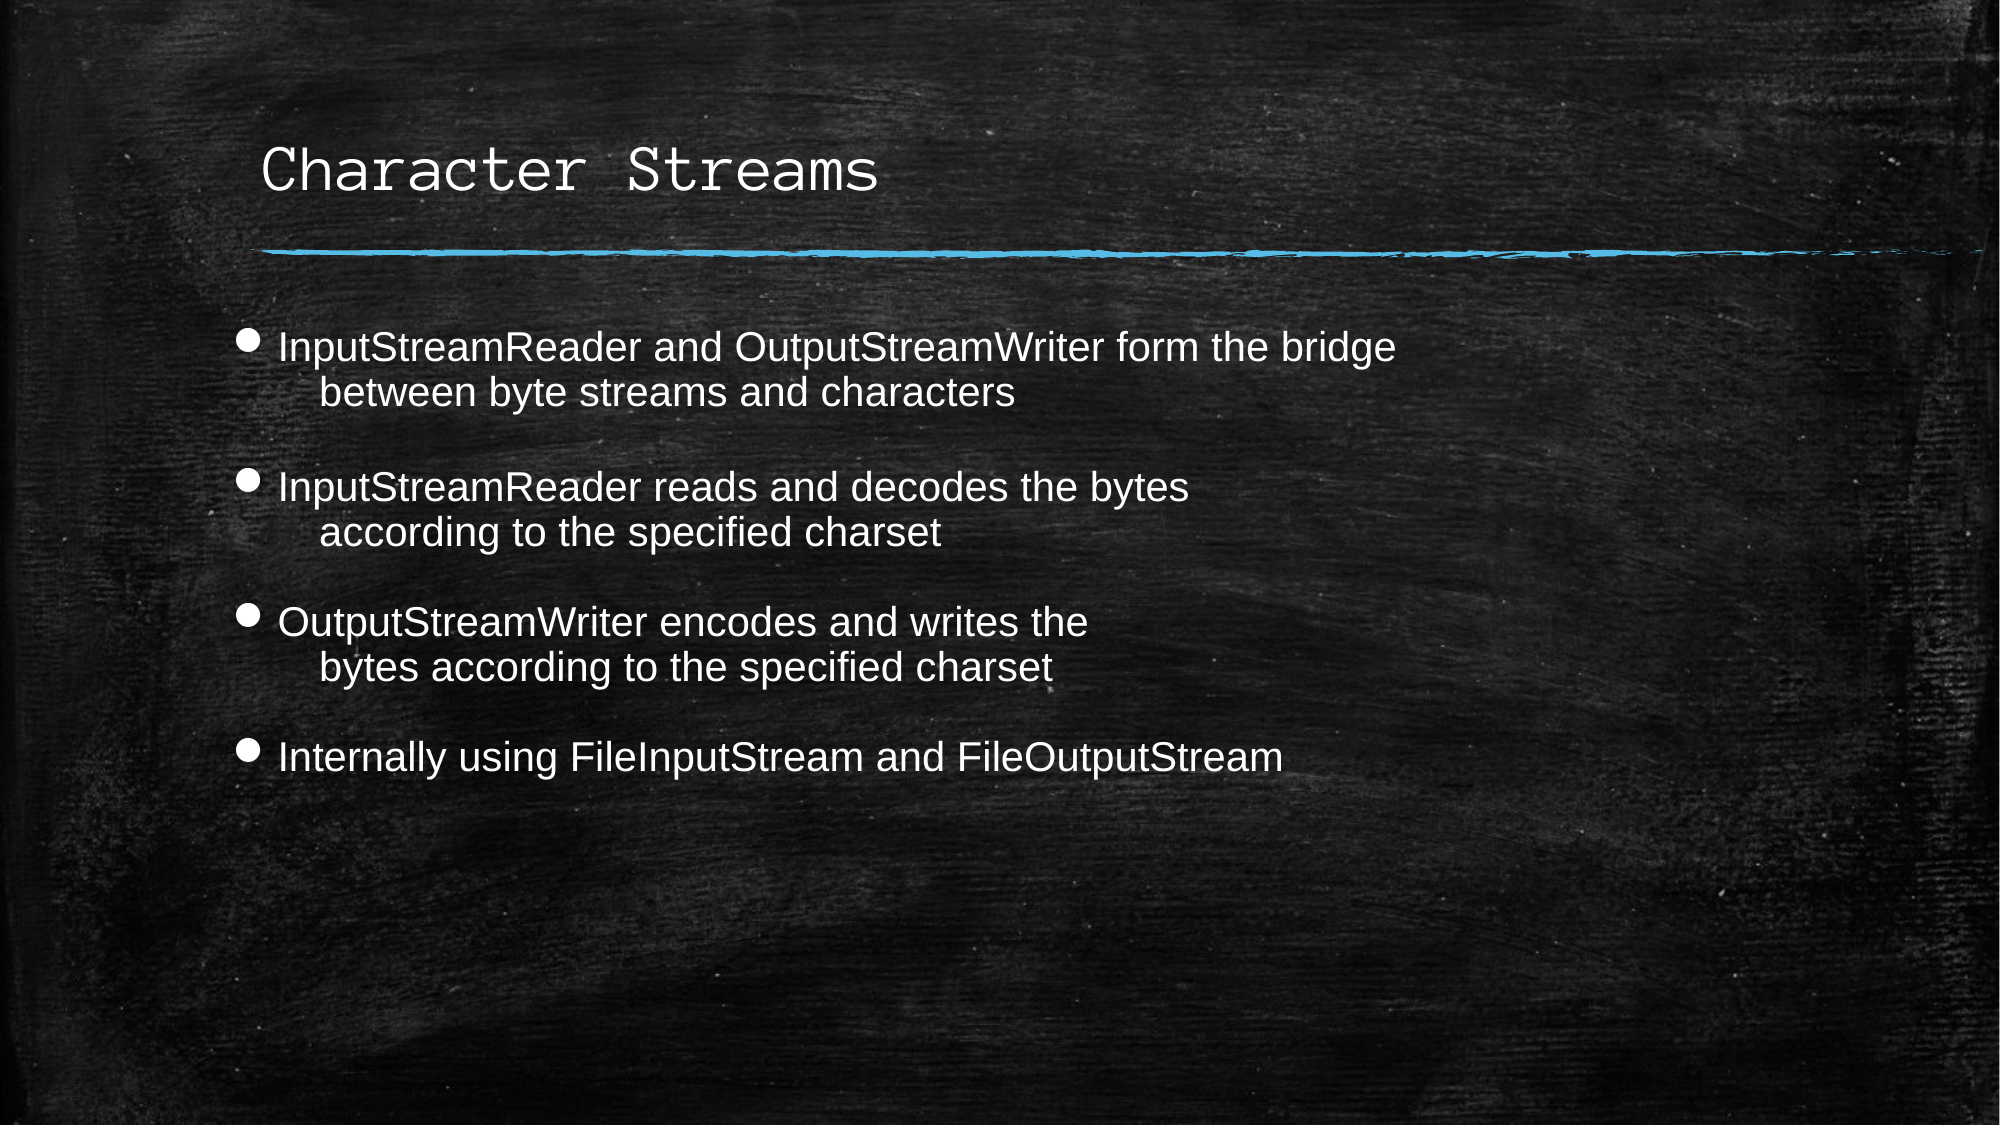

# Character Streams
InputStreamReader and OutputStreamWriter form the bridge
 between byte streams and characters
InputStreamReader reads and decodes the bytes
 according to the specified charset
OutputStreamWriter encodes and writes the
 bytes according to the specified charset
Internally using FileInputStream and FileOutputStream